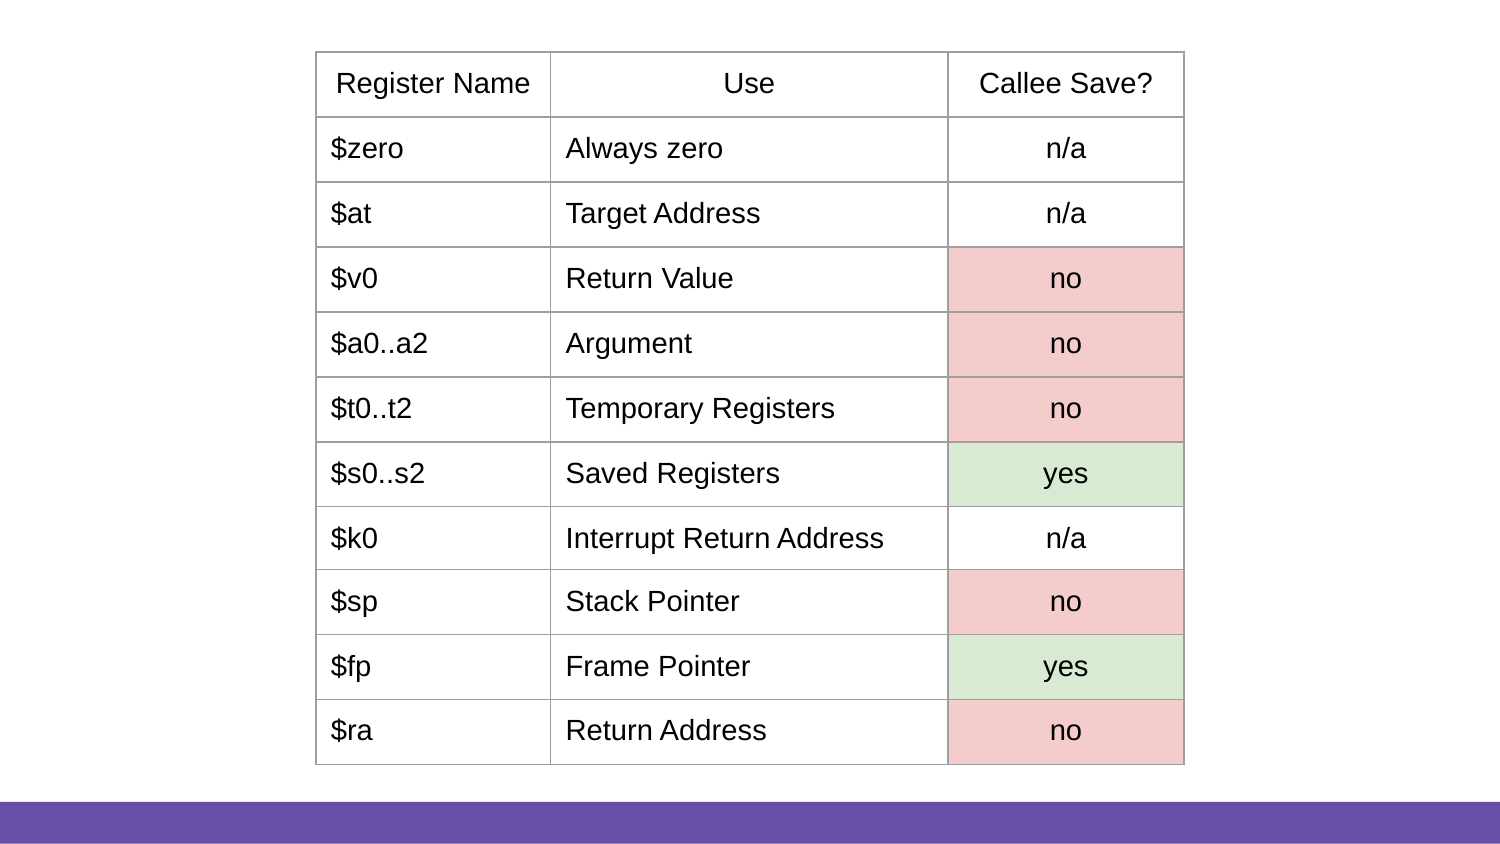

| Register Name | Use | Callee Save? |
| --- | --- | --- |
| $zero | Always zero | n/a |
| $at | Target Address | n/a |
| $v0 | Return Value | no |
| $a0..a2 | Argument | no |
| $t0..t2 | Temporary Registers | no |
| $s0..s2 | Saved Registers | yes |
| $k0 | Interrupt Return Address | n/a |
| $sp | Stack Pointer | no |
| $fp | Frame Pointer | yes |
| $ra | Return Address | no |